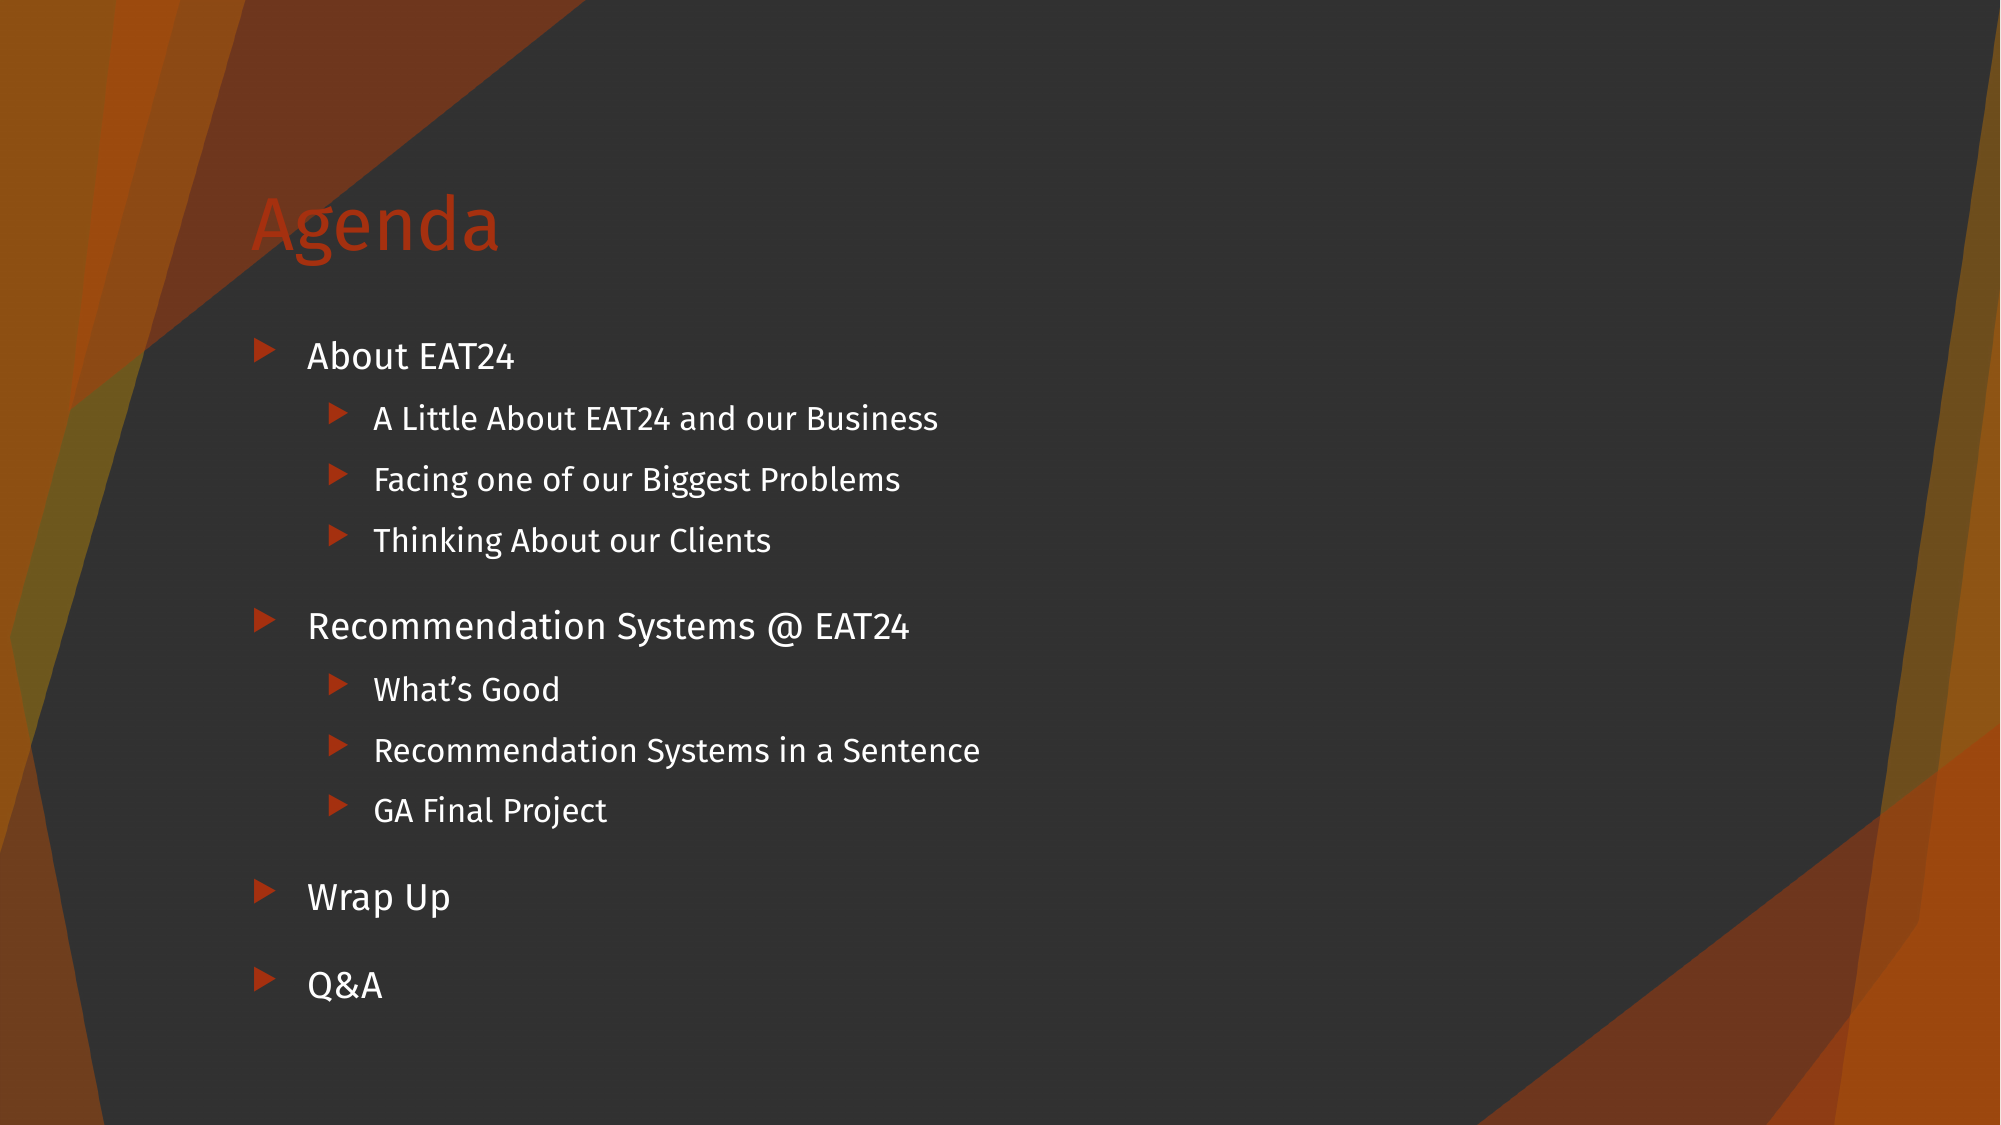

# Agenda
About EAT24
A Little About EAT24 and our Business
Facing one of our Biggest Problems
Thinking About our Clients
Recommendation Systems @ EAT24
What’s Good
Recommendation Systems in a Sentence
GA Final Project
Wrap Up
Q&A